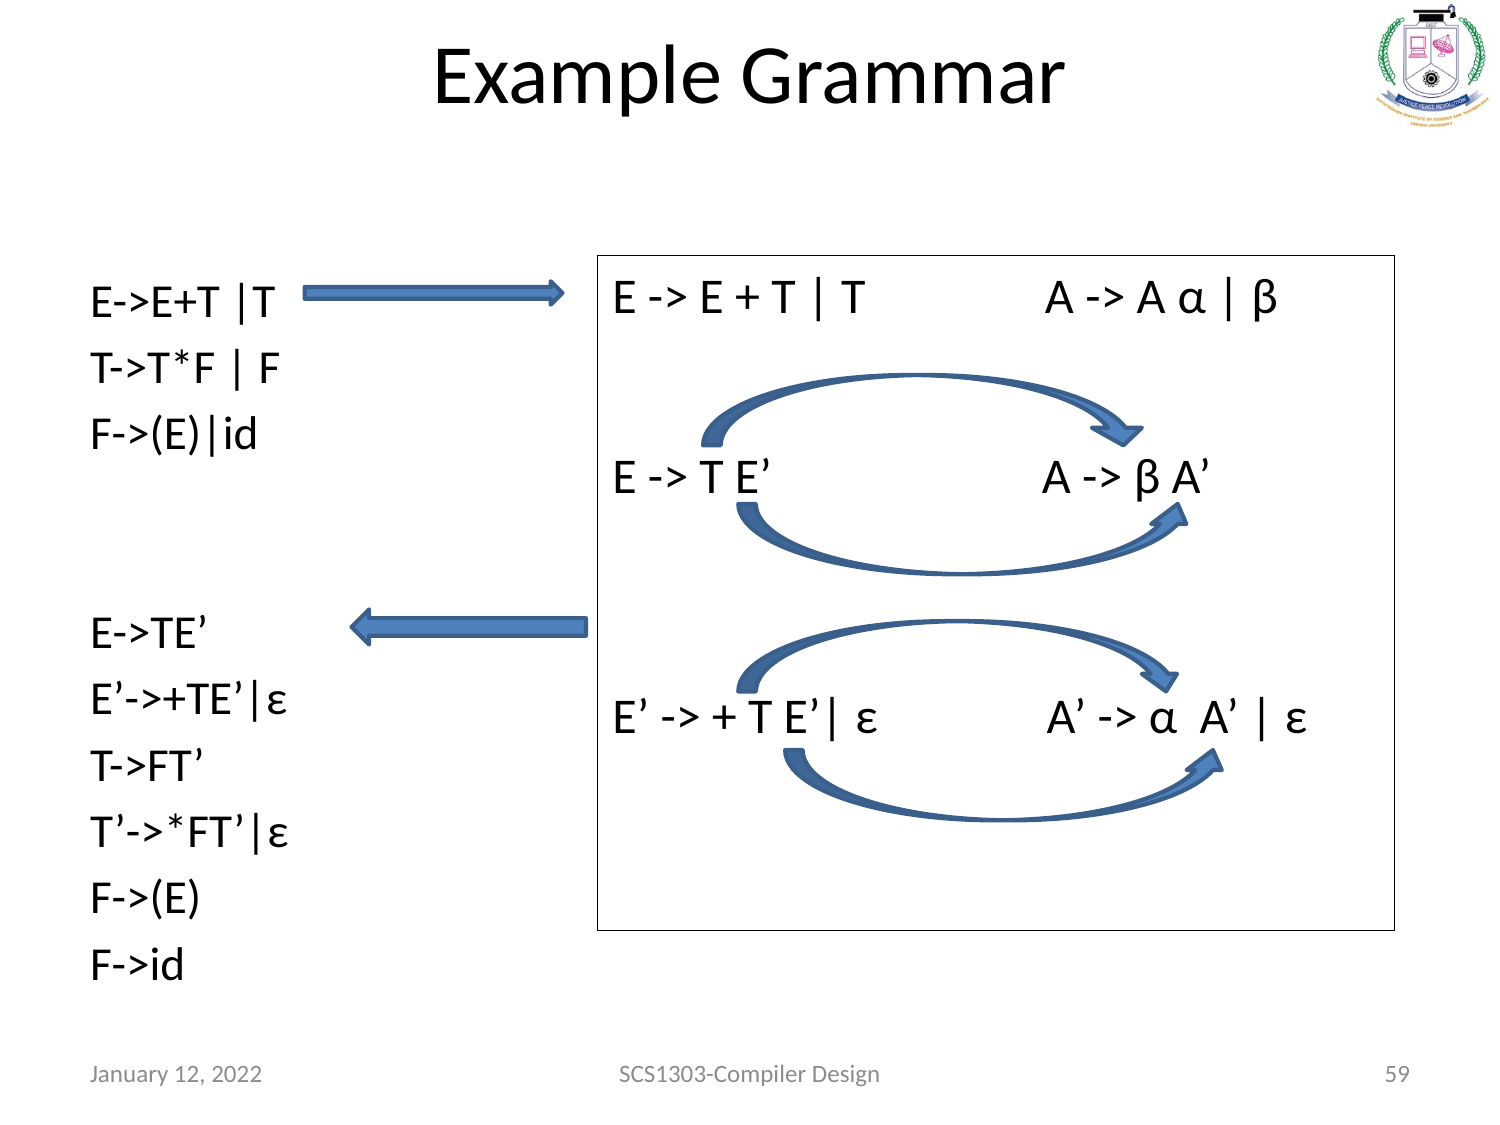

# Example Grammar
E -> E + T | T                A -> A α | β

E -> T E’                        A -> β A’

E’ -> + T E’| ε               A’ -> α  A’ | ε

E->E+T |T
T->T*F | F
F->(E)|id

E->TE’
E’->+TE’|ε
T->FT’
T’->*FT’|ε
F->(E)
F->id

January 12, 2022
SCS1303-Compiler Design
59